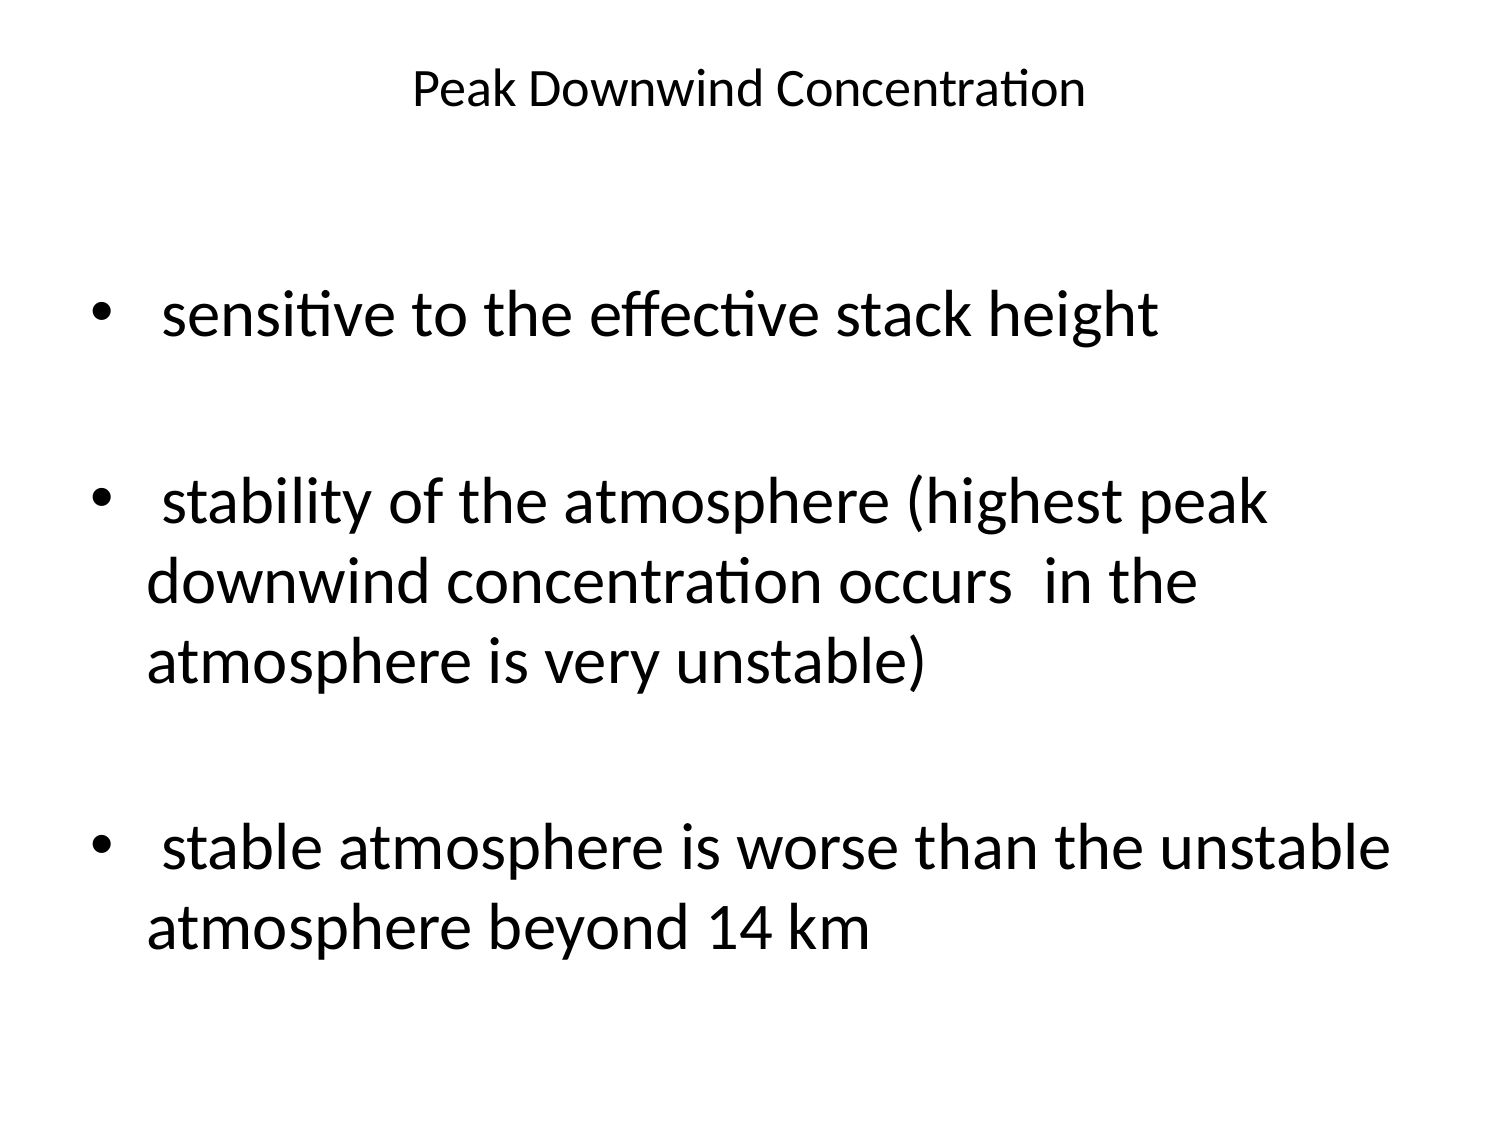

# Peak Downwind Concentration
 sensitive to the effective stack height

 stability of the atmosphere (highest peak downwind concentration occurs  in the atmosphere is very unstable)

 stable atmosphere is worse than the unstable atmosphere beyond 14 km